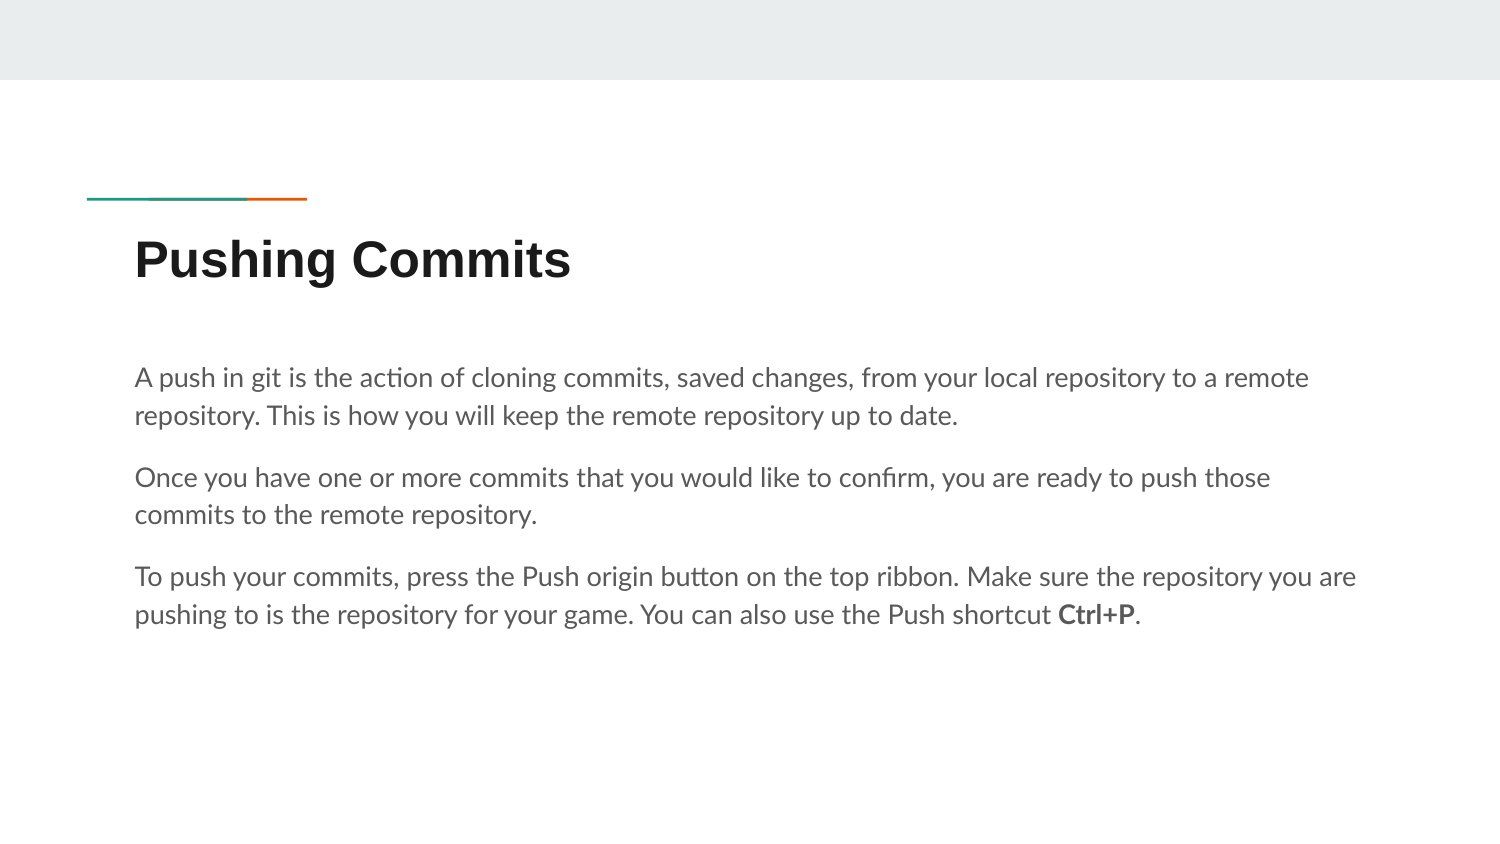

# Pushing Commits
A push in git is the action of cloning commits, saved changes, from your local repository to a remote repository. This is how you will keep the remote repository up to date.
Once you have one or more commits that you would like to confirm, you are ready to push those commits to the remote repository.
To push your commits, press the Push origin button on the top ribbon. Make sure the repository you are pushing to is the repository for your game. You can also use the Push shortcut Ctrl+P.